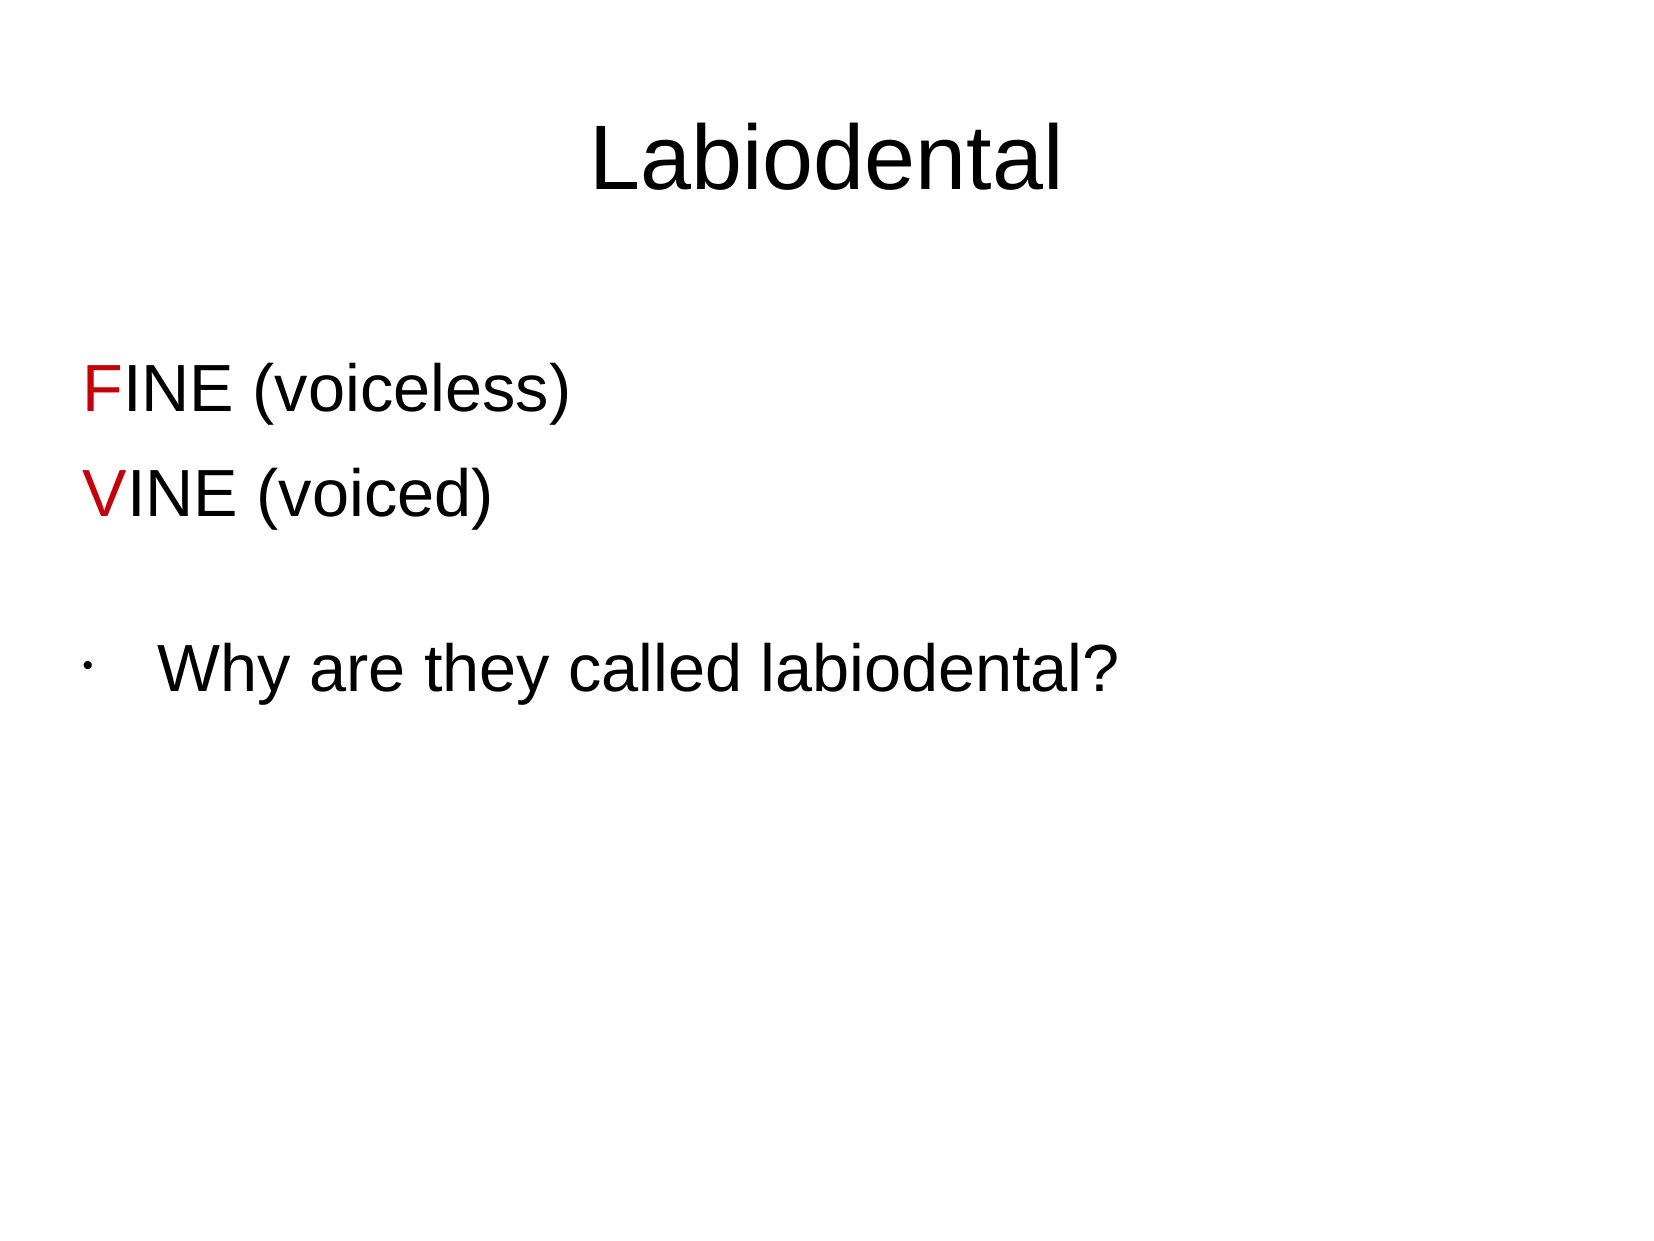

Labiodental
FINE (voiceless)
VINE (voiced)

Why are they called labiodental?